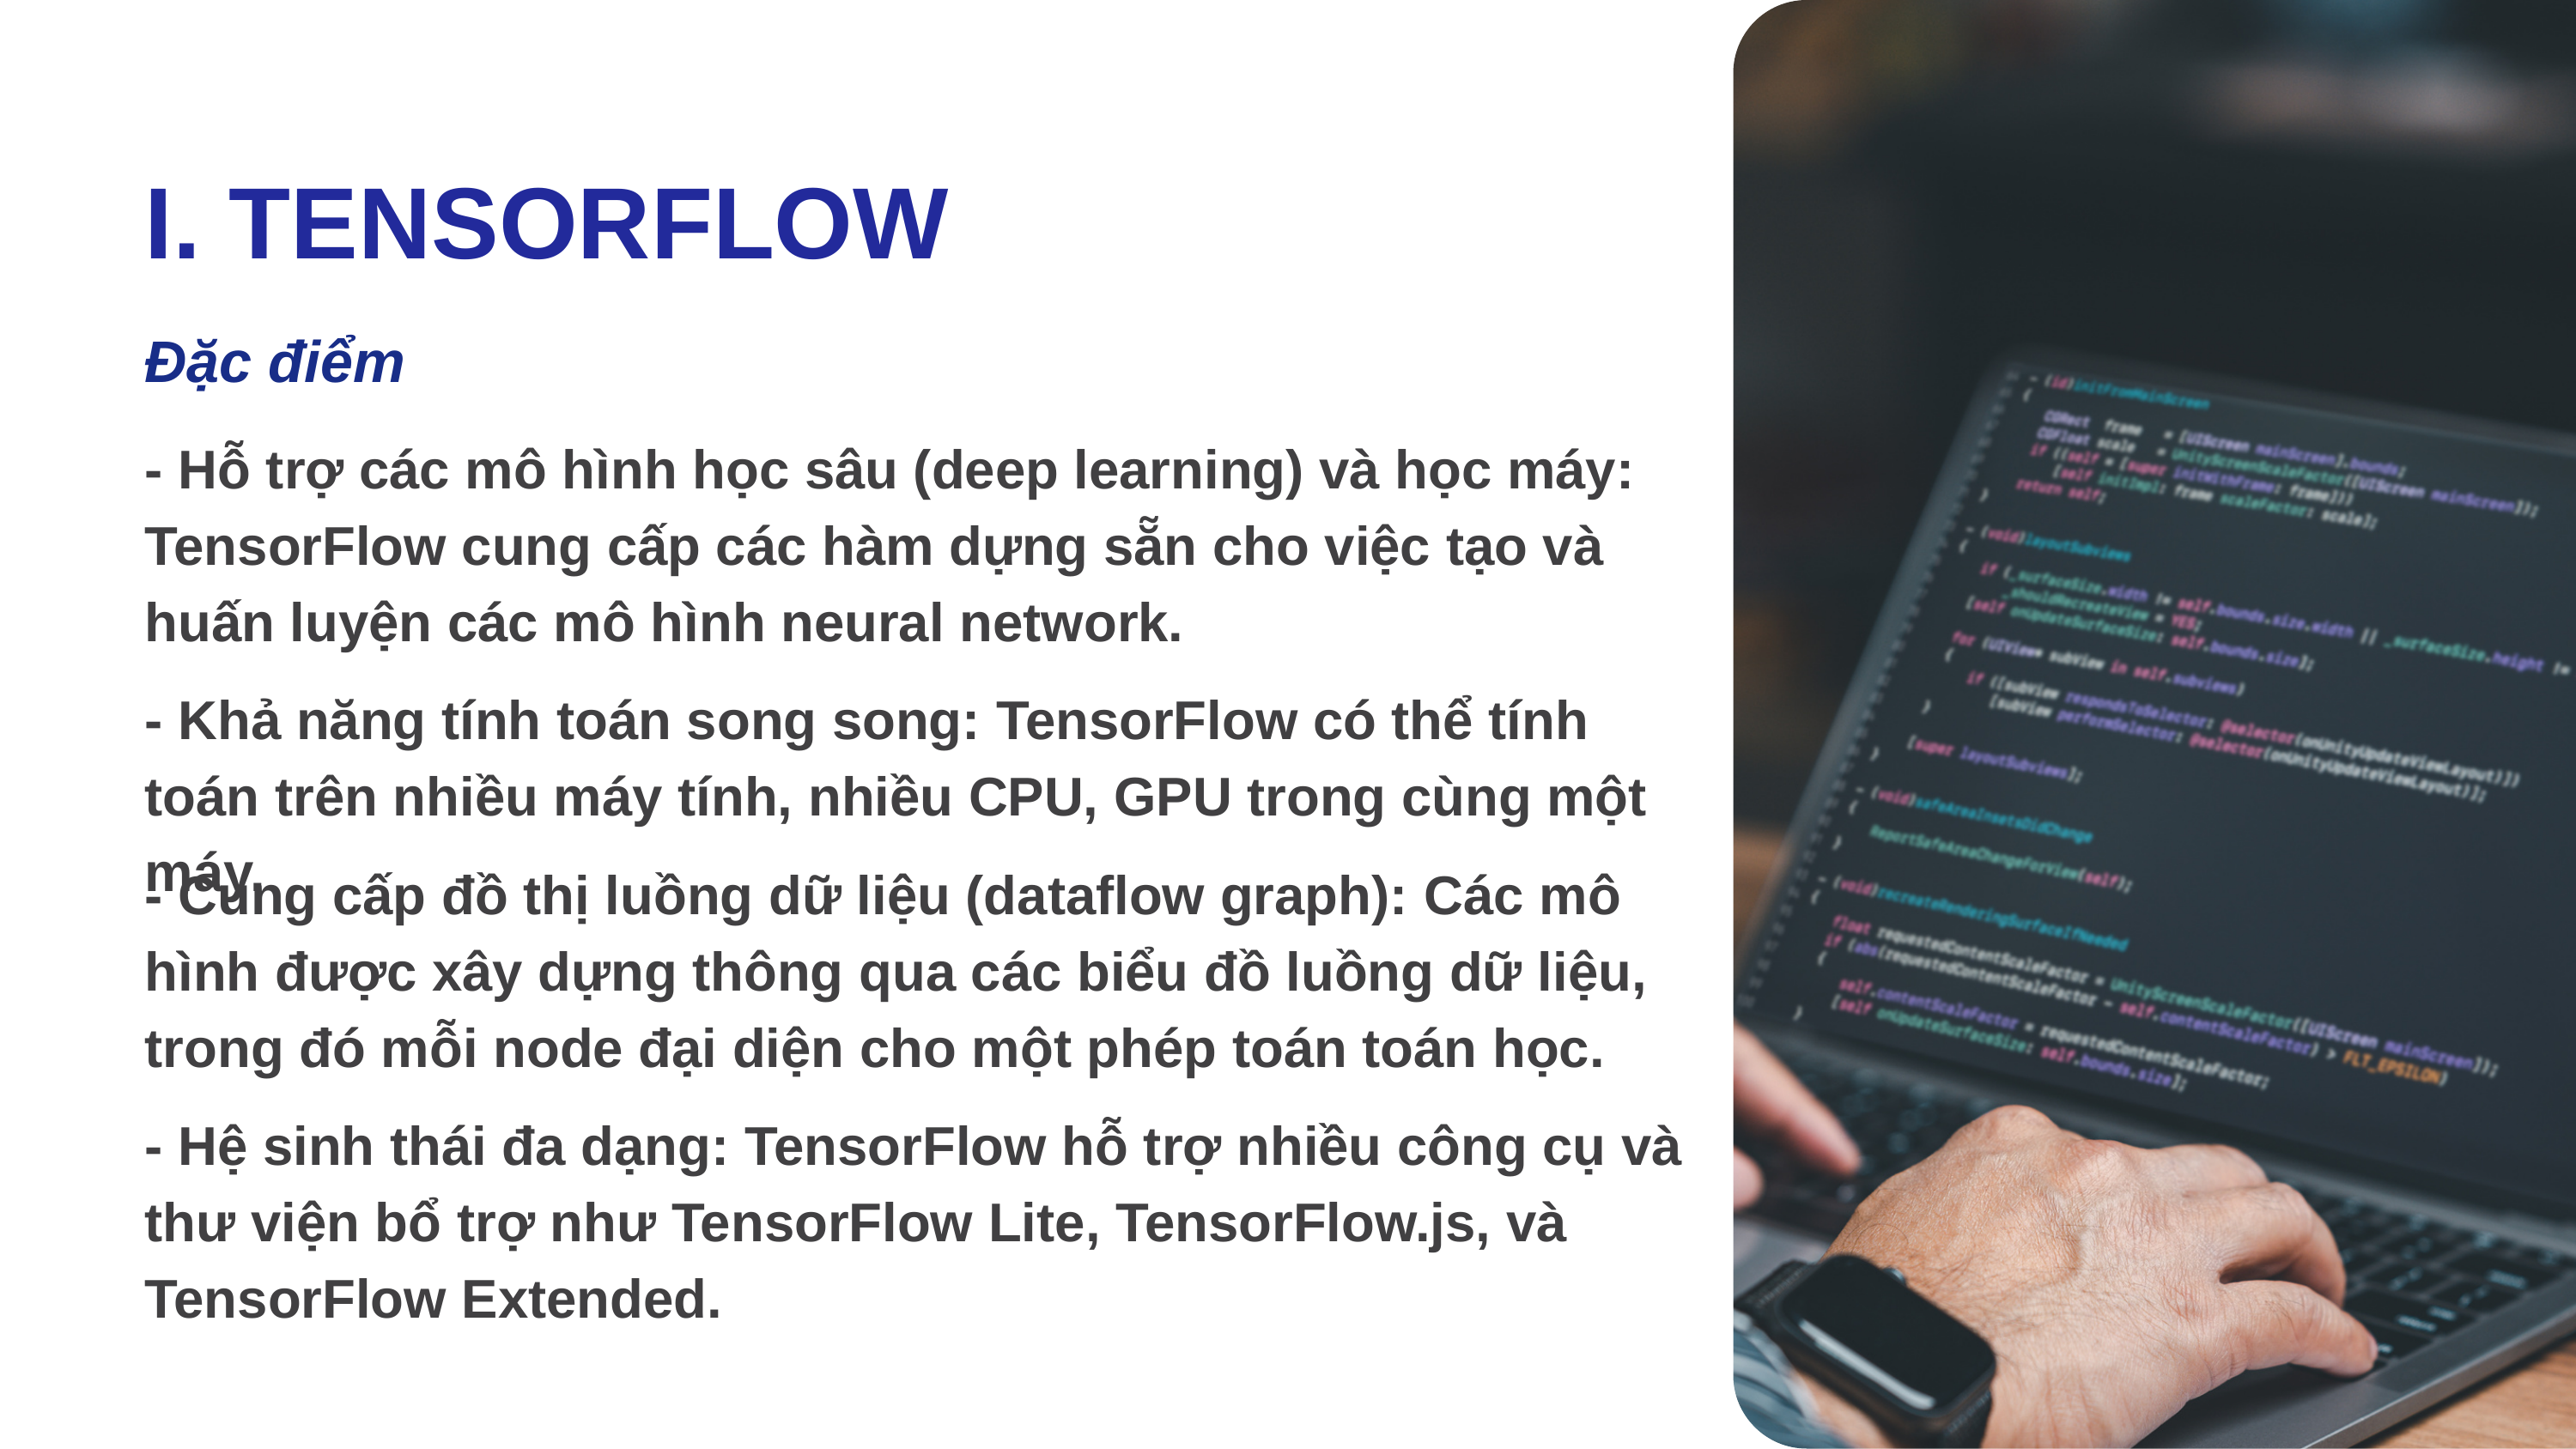

I. TENSORFLOW
Đặc điểm
- Hỗ trợ các mô hình học sâu (deep learning) và học máy: TensorFlow cung cấp các hàm dựng sẵn cho việc tạo và huấn luyện các mô hình neural network.
- Khả năng tính toán song song: TensorFlow có thể tính toán trên nhiều máy tính, nhiều CPU, GPU trong cùng một máy.
- Cung cấp đồ thị luồng dữ liệu (dataflow graph): Các mô hình được xây dựng thông qua các biểu đồ luồng dữ liệu, trong đó mỗi node đại diện cho một phép toán toán học.
- Hệ sinh thái đa dạng: TensorFlow hỗ trợ nhiều công cụ và thư viện bổ trợ như TensorFlow Lite, TensorFlow.js, và TensorFlow Extended.